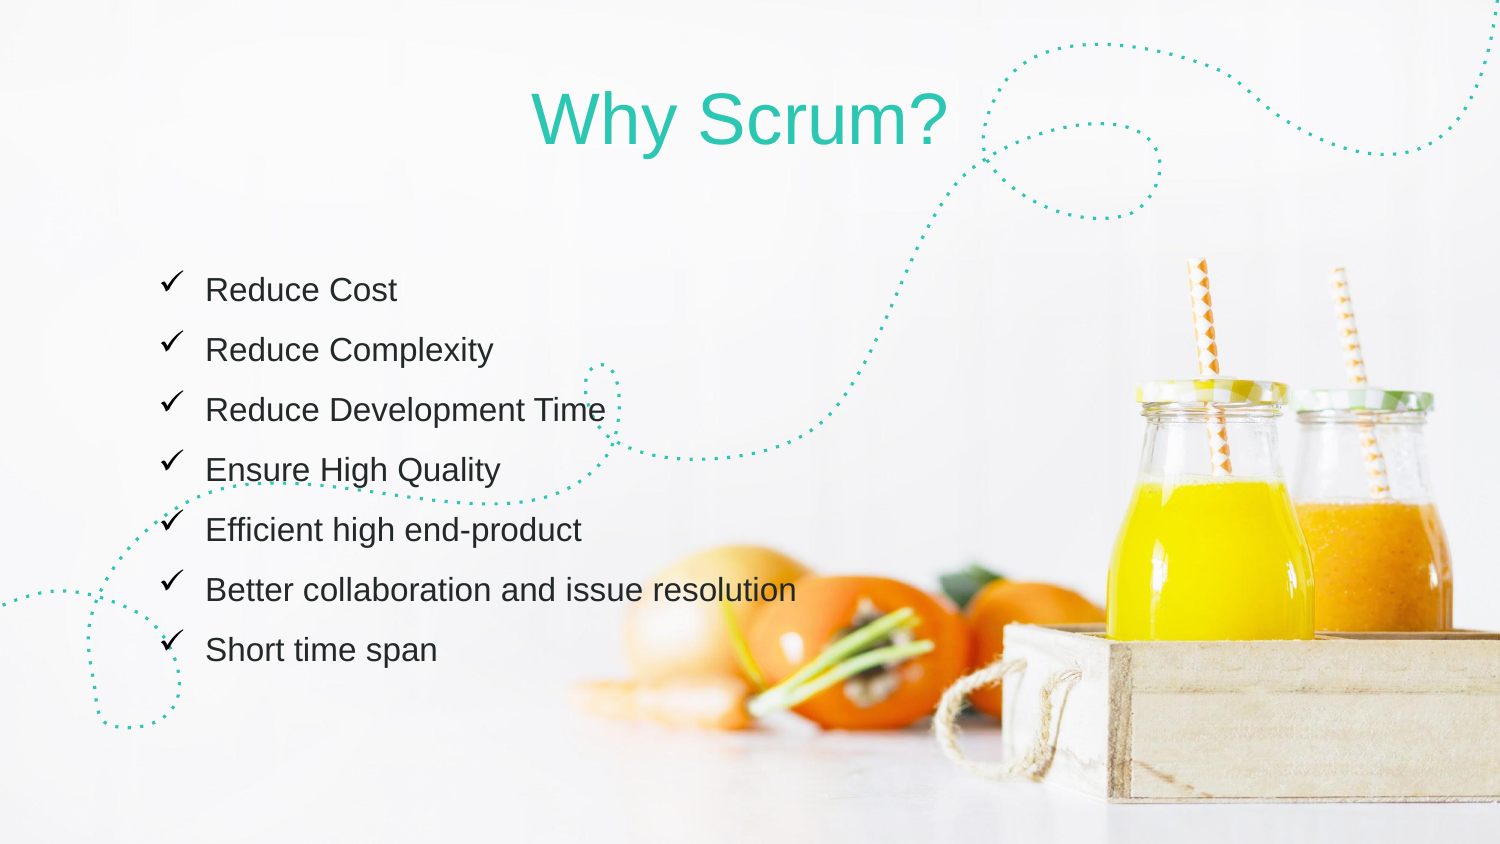

Why Scrum?
Reduce Cost
Reduce Complexity
Reduce Development Time
Ensure High Quality
Efficient high end-product
Better collaboration and issue resolution
Short time span